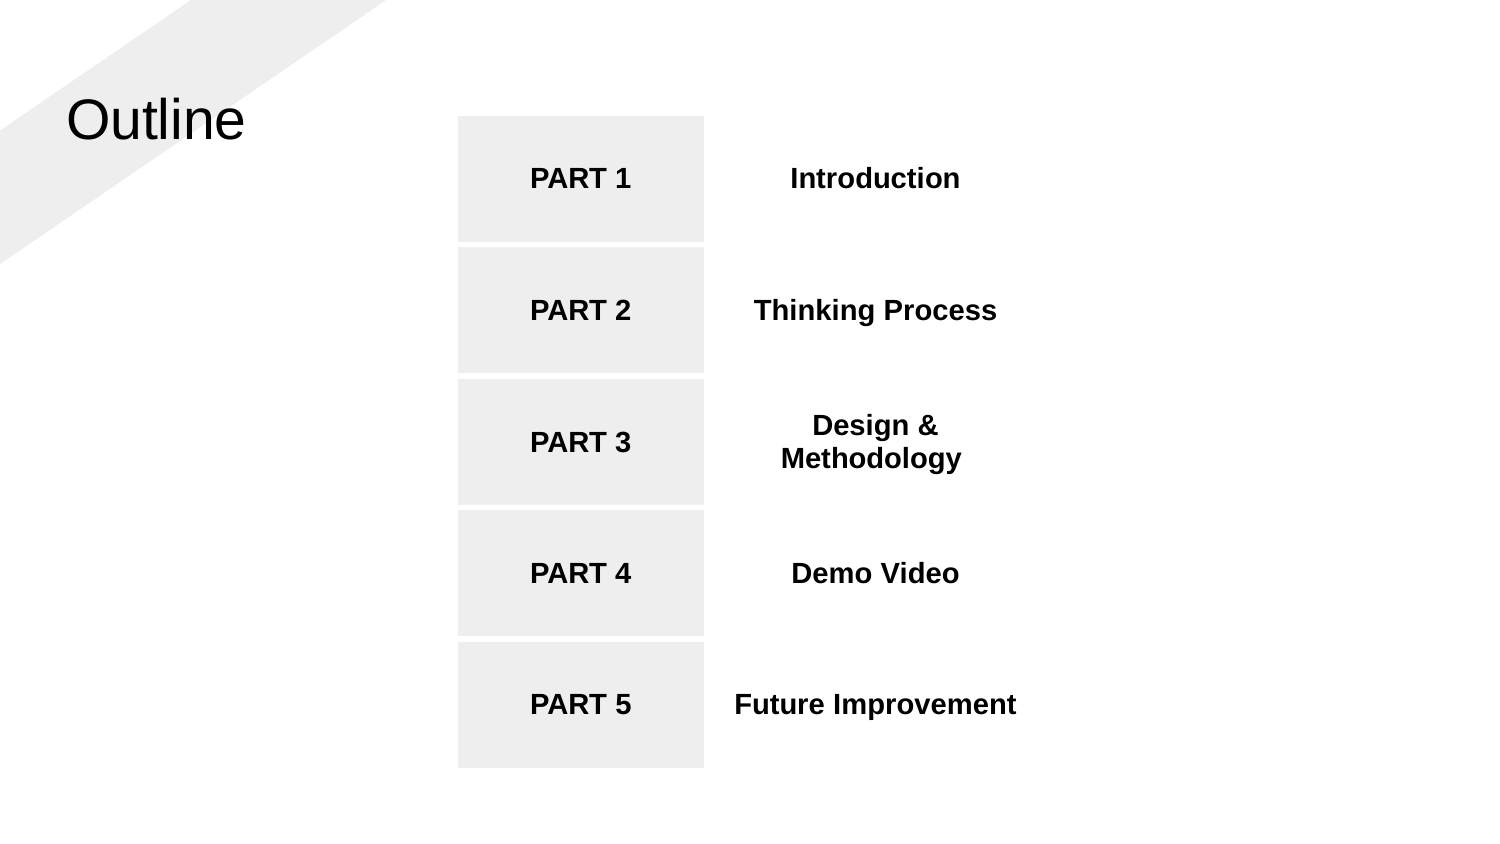

# Outline
| PART 1 | Introduction |
| --- | --- |
| PART 2 | Thinking Process |
| PART 3 | Design & Methodology |
| PART 4 | Demo Video |
| PART 5 | Future Improvement |